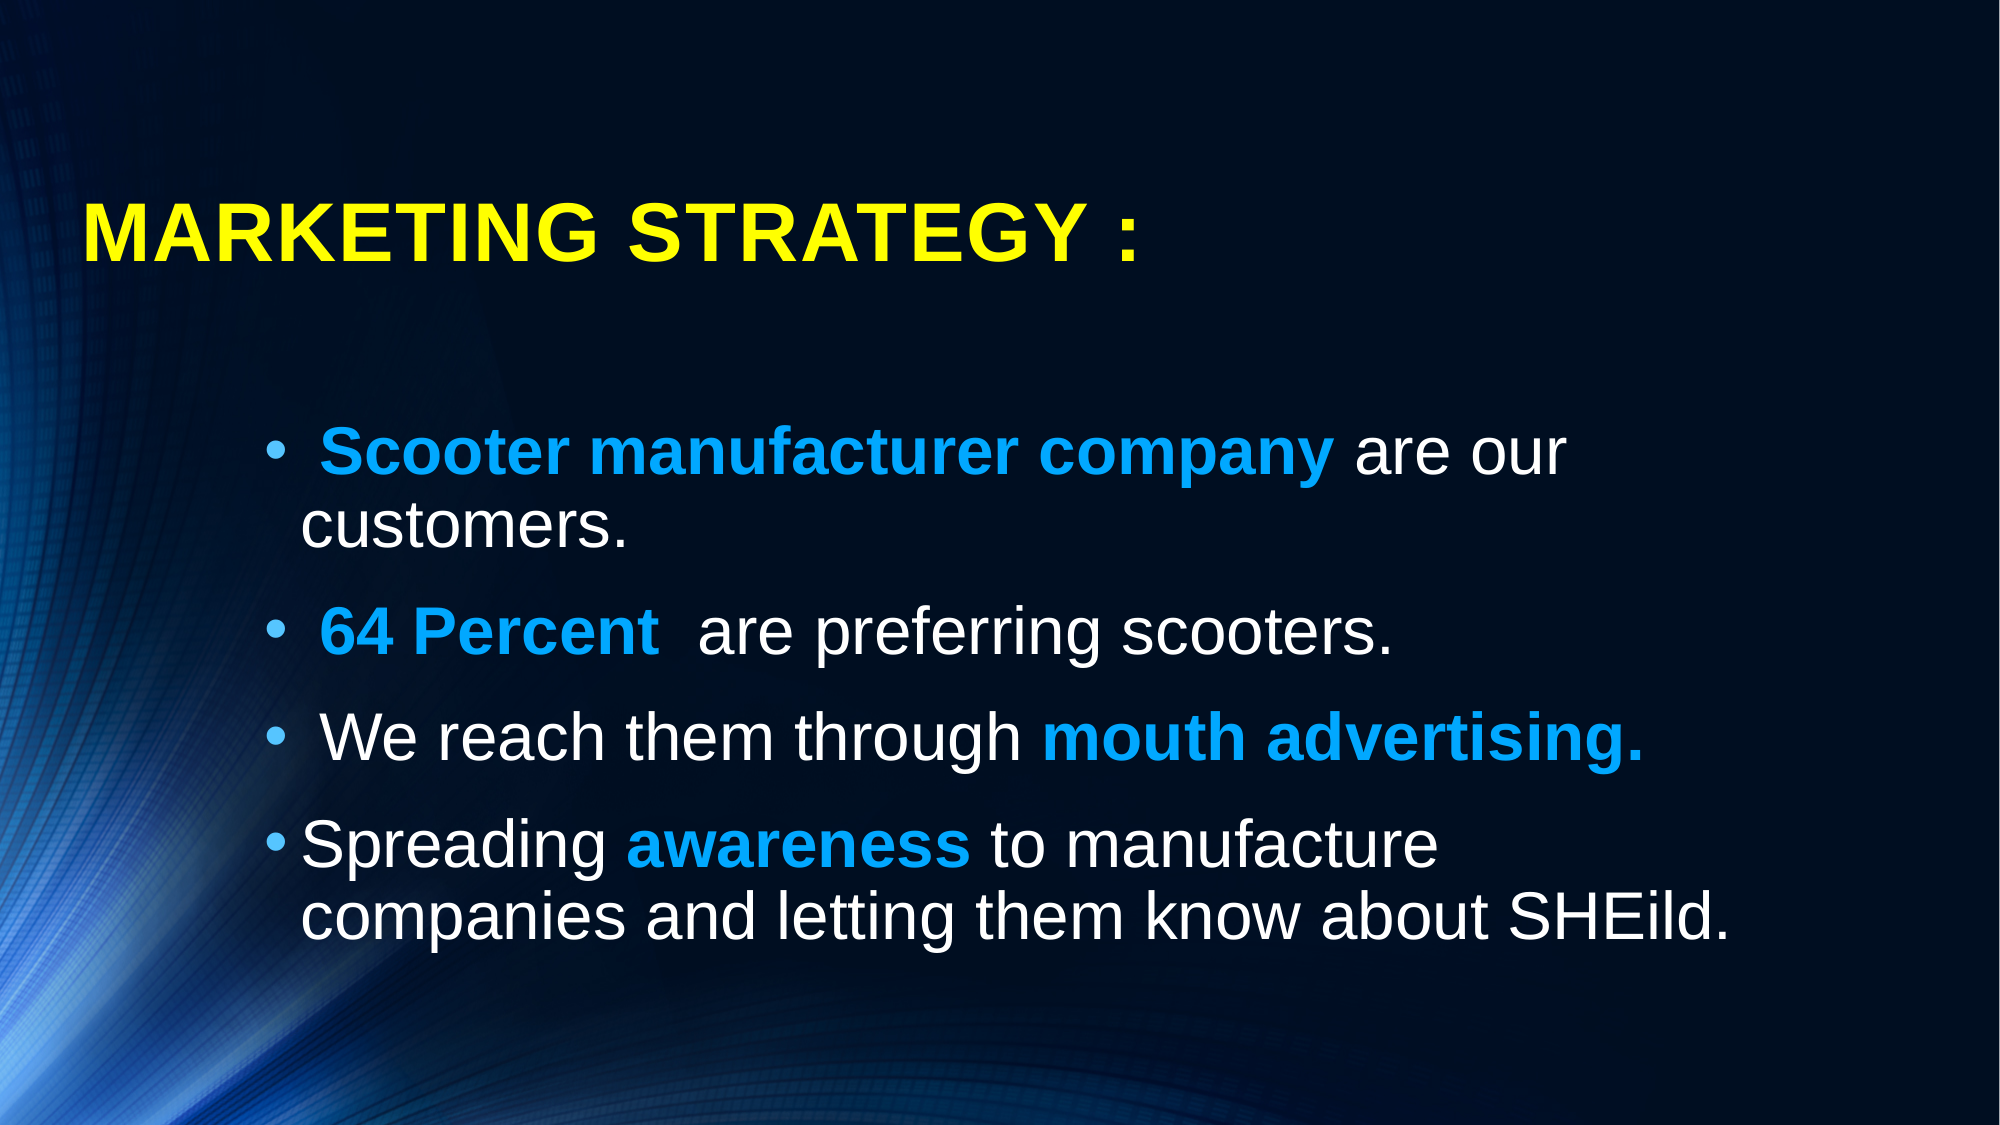

# MARKETING STRATEGY :

 Scooter manufacturer company are our customers.
 64 Percent  are preferring scooters.
 We reach them through mouth advertising.
Spreading awareness to manufacture companies and letting them know about SHEild.